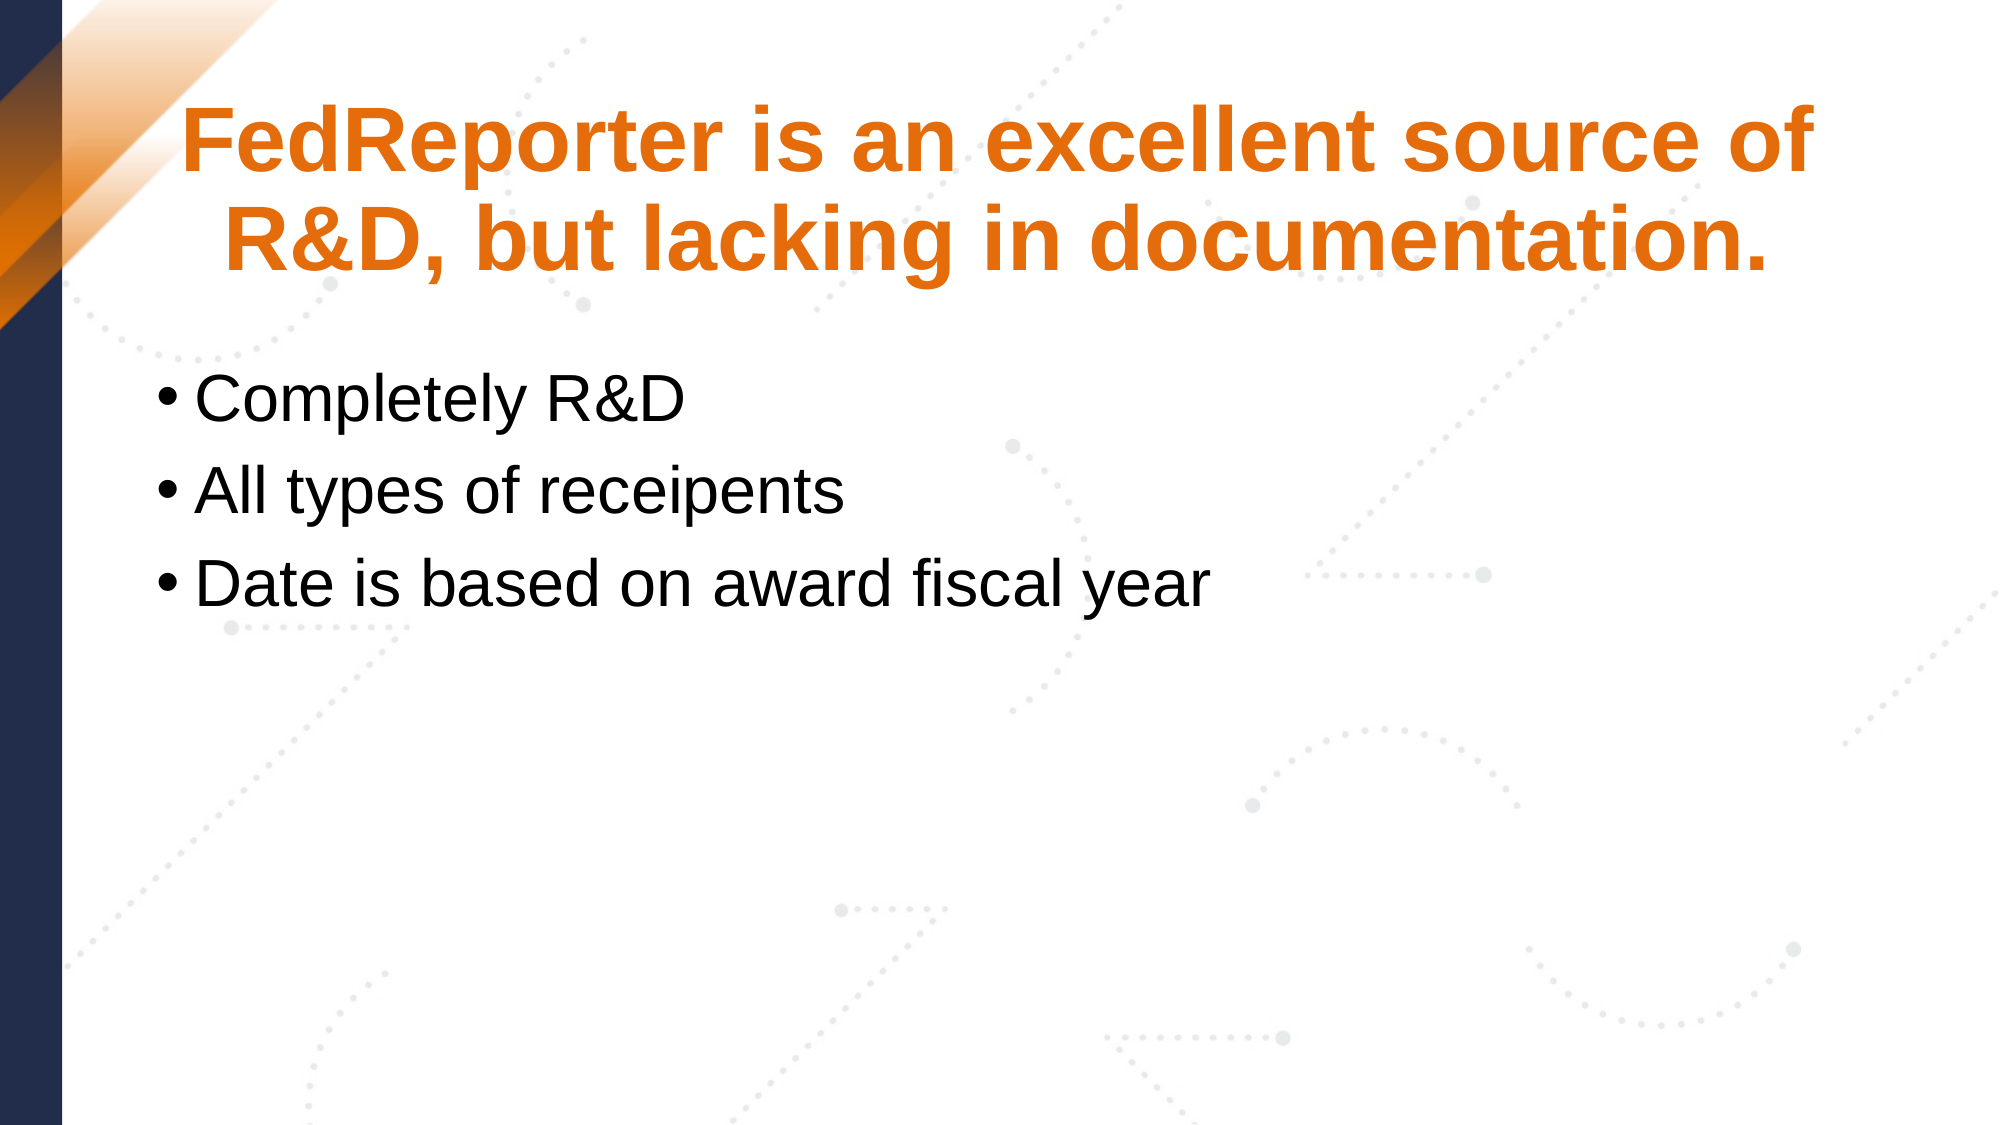

# FedReporter is an excellent source of R&D, but lacking in documentation.
Completely R&D
All types of receipents
Date is based on award fiscal year